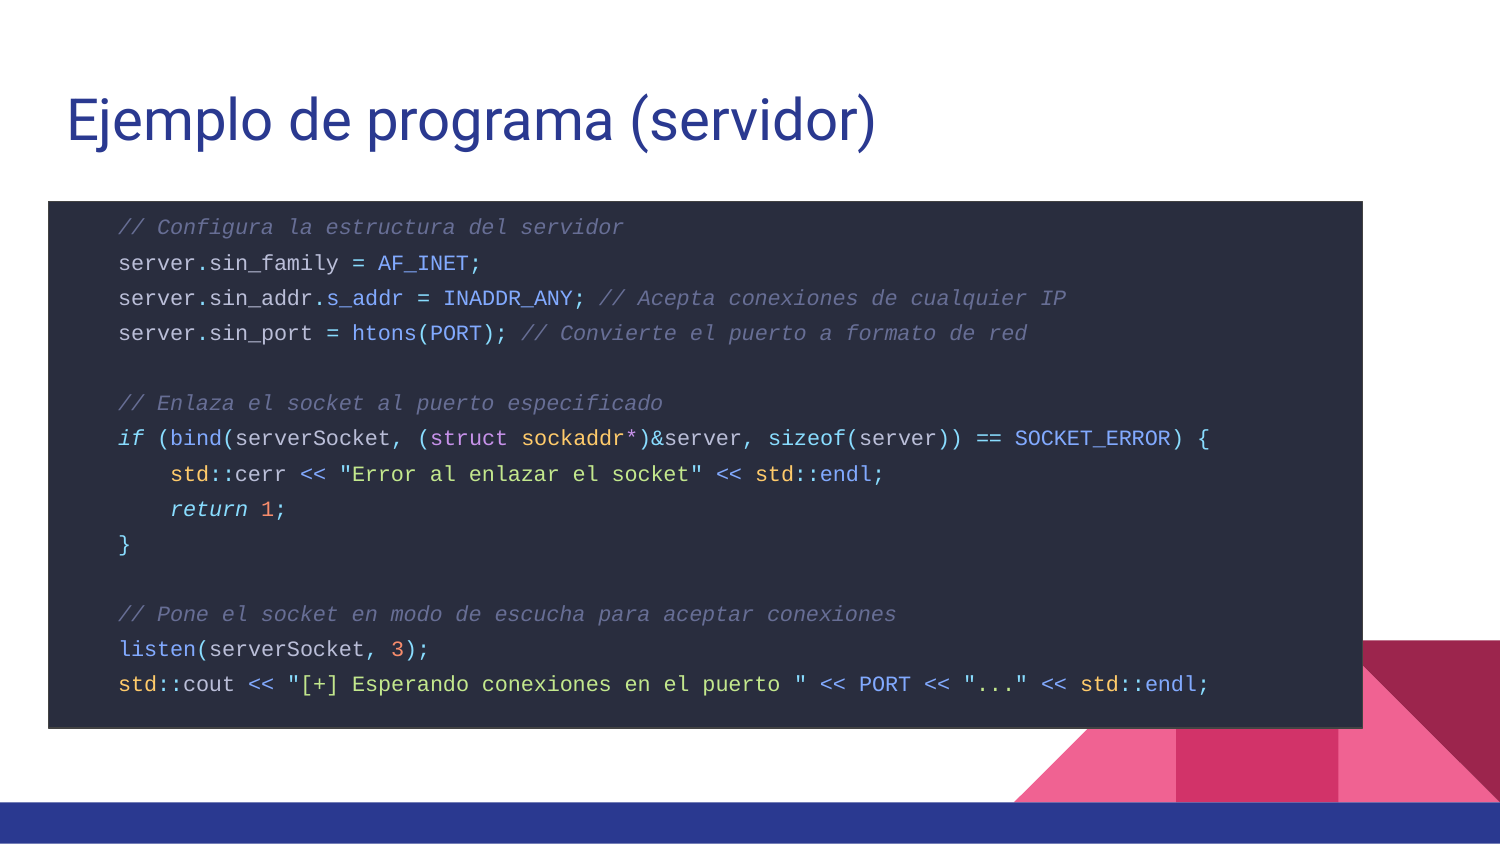

# Ejemplo de programa (servidor)
    // Configura la estructura del servidor
    server.sin_family = AF_INET;
    server.sin_addr.s_addr = INADDR_ANY; // Acepta conexiones de cualquier IP
    server.sin_port = htons(PORT); // Convierte el puerto a formato de red

    // Enlaza el socket al puerto especificado
    if (bind(serverSocket, (struct sockaddr*)&server, sizeof(server)) == SOCKET_ERROR) {
        std::cerr << "Error al enlazar el socket" << std::endl;
        return 1;
    }

    // Pone el socket en modo de escucha para aceptar conexiones
    listen(serverSocket, 3);
    std::cout << "[+] Esperando conexiones en el puerto " << PORT << "..." << std::endl;